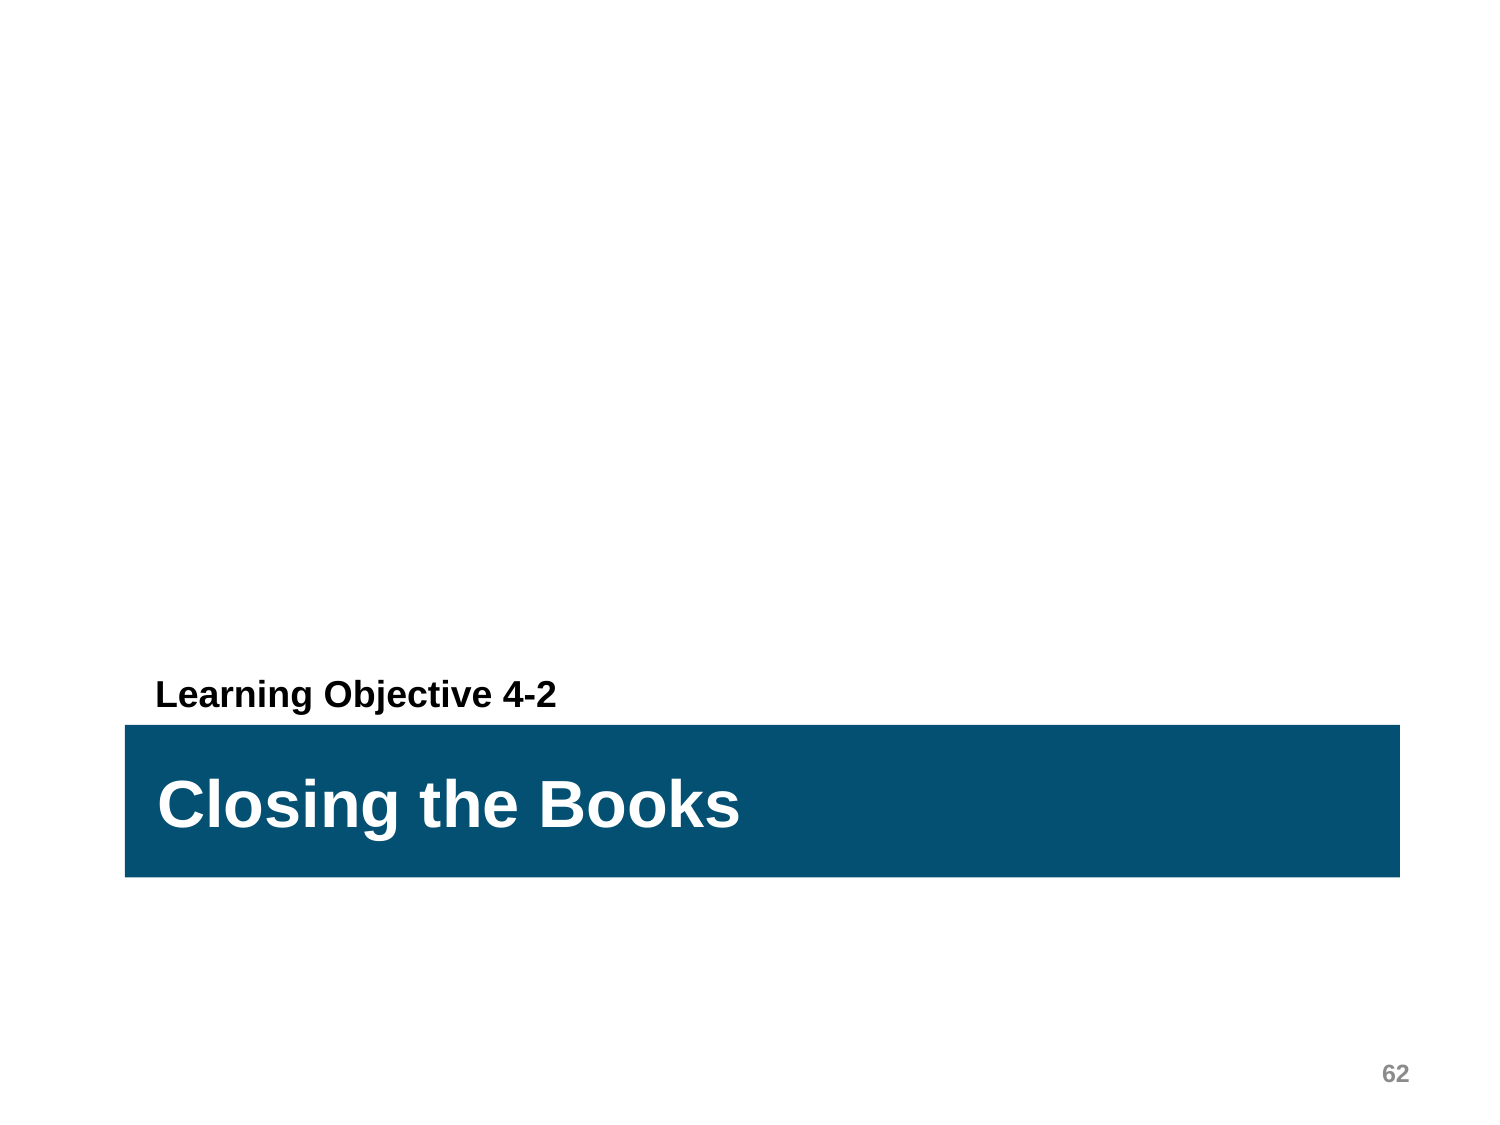

Learning Objective 4-2
Closing the Books
62